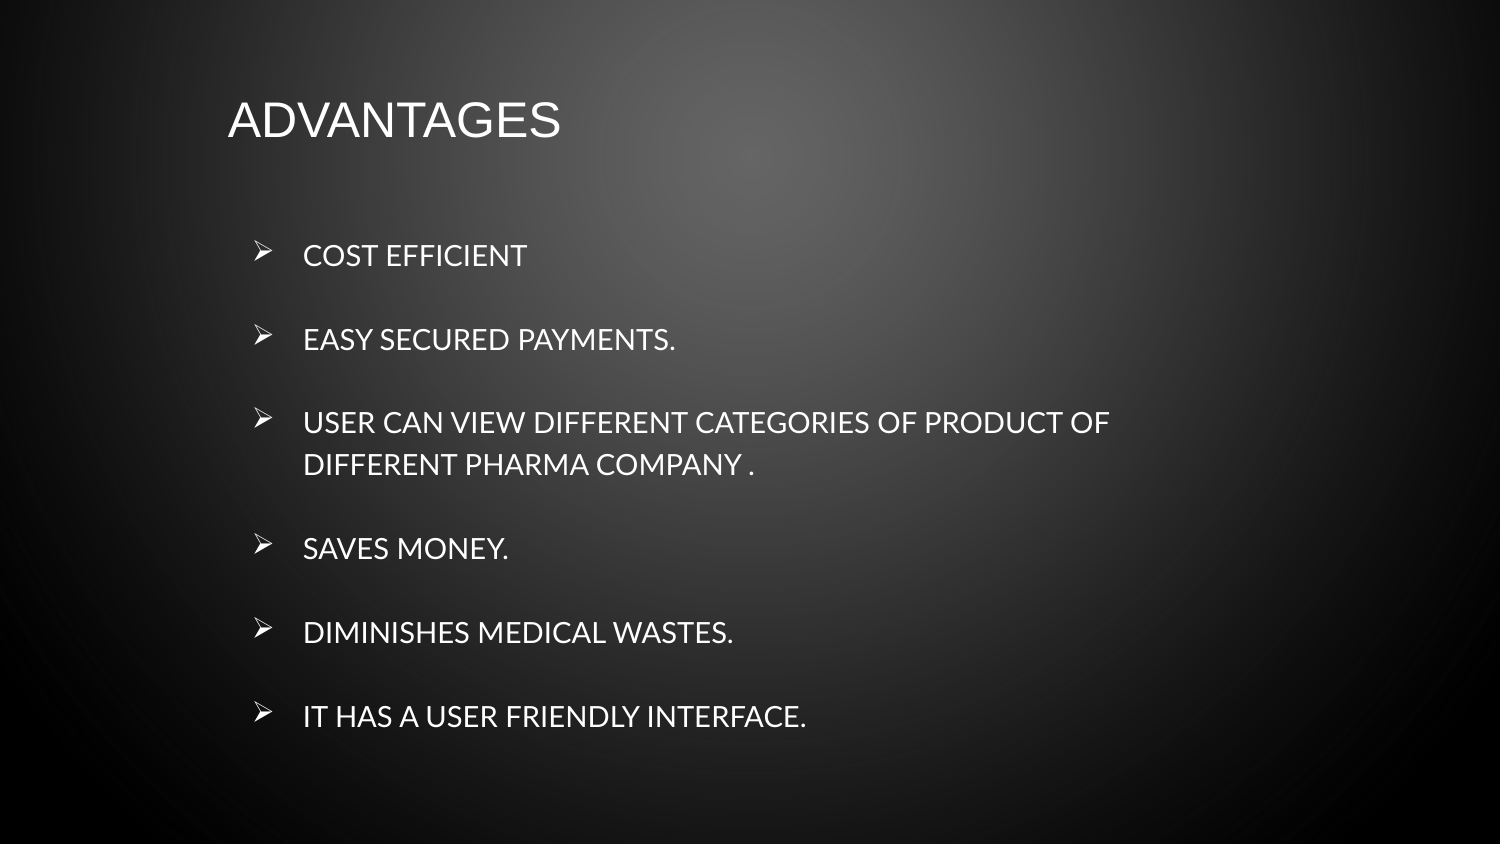

# Advantages
Cost Efficient

Easy Secured payments.

User can view different categories of product of different pharma company .

Saves Money.

Diminishes Medical Wastes.

It has a user friendly interface.